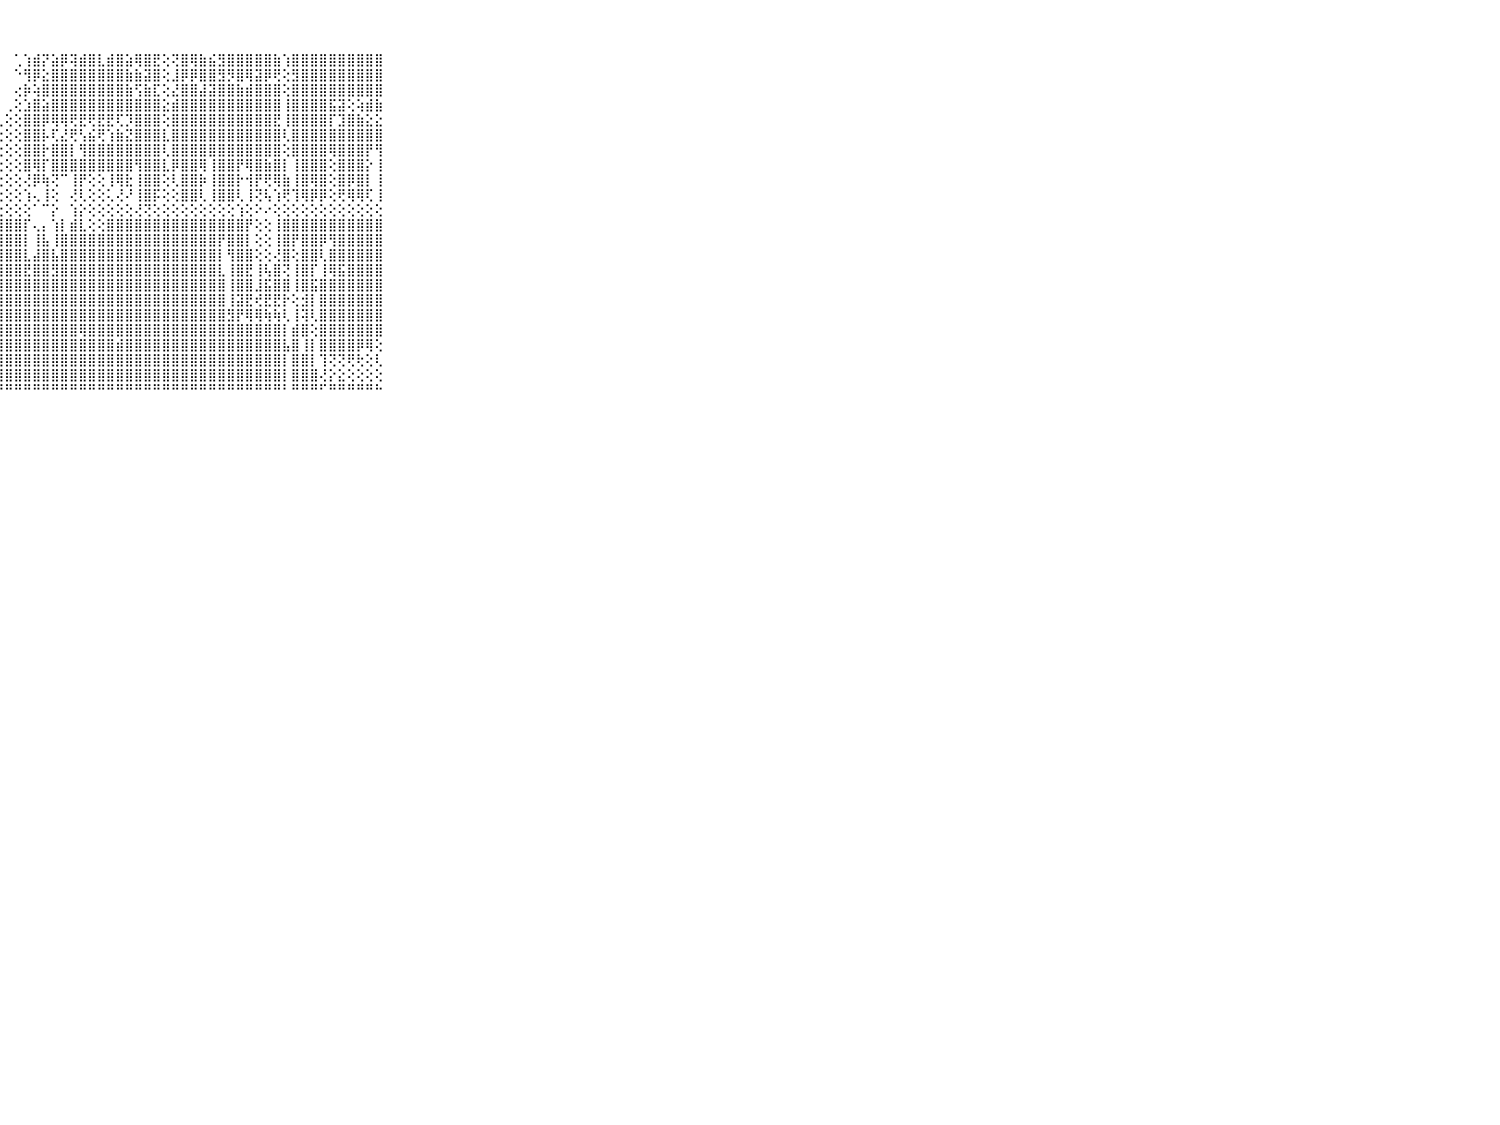

⠀⠀⠀⠀⠀⠀⠀⠀⠀⠀⠀⠀⠀⠀⠀⠀⠀⠀⠀⠀⠀⠀⠀⠀⠀⢕⢀⠀⠀⢁⢱⣾⡝⣵⡿⢽⣾⣿⣇⣾⣿⣵⢿⣿⣟⢕⢝⣿⢿⣷⣮⣻⣿⣿⣿⣿⣿⣷⢱⣿⣿⣿⣿⣿⣿⣿⣿⣿⣿⠀⠀⠀⠀⠀⠀⠀⠀⠀⠀⠀⠀
⠀⠀⠀⠀⠀⠀⠀⠀⠀⠀⠀⠀⠀⠀⠀⠀⠀⠀⠀⠀⠀⠀⠀⠀⢔⢕⢕⠀⠀⠑⢻⡿⣕⣿⣿⣿⣿⣿⣿⣿⣿⣷⣷⣽⣿⢕⣸⡿⡿⣿⣿⣻⡻⣿⢿⣽⡿⢟⢕⣻⣿⣿⣿⣿⣿⣿⣿⣿⣿⠀⠀⠀⠀⠀⠀⠀⠀⠀⠀⠀⠀
⠀⠀⠀⠀⠀⠀⠀⠀⠀⠀⠀⠀⠀⠀⠀⠀⠀⠀⠀⠀⠀⠀⠀⠀⢕⢕⢄⠀⠀⢔⡷⢵⣿⣿⣿⣿⣿⣿⣿⣿⣿⣷⢫⣷⣏⢕⣜⣿⣿⣼⣽⣿⣿⣷⣾⣿⣿⣿⢕⣿⣿⣿⣿⣿⣿⣿⣿⣿⣿⠀⠀⠀⠀⠀⠀⠀⠀⠀⠀⠀⠀
⠀⠀⠀⠀⠀⠀⠀⠀⠀⠀⠀⠀⠀⠀⠀⠀⠀⠀⠀⠀⠀⠀⠀⠀⢕⢕⢕⠀⢀⢕⣱⣿⣵⣿⣿⣿⣿⣿⣿⣿⣿⣿⣿⣿⣿⣕⣾⣿⣿⣿⣿⣿⣿⣿⣿⣿⣿⣿⢸⣿⣿⣿⣿⣯⣽⢕⢵⣾⣷⠀⠀⠀⠀⠀⠀⠀⠀⠀⠀⠀⠀
⠀⠀⠀⠀⠀⠀⠀⠀⠀⠀⠀⠀⠀⠀⠀⠀⠀⠀⠀⠀⠀⠀⠀⢕⢕⢕⢕⢀⢕⢕⣿⣿⡿⢿⢿⢟⣟⢟⣟⣟⢏⡹⣿⣿⣿⢕⣿⣿⣿⣿⣿⣿⣿⣿⣿⣿⣿⣟⢸⣿⣿⣿⣿⡏⣹⣿⣷⣕⣕⠀⠀⠀⠀⠀⠀⠀⠀⠀⠀⠀⠀
⠀⠀⠀⠀⠀⠀⠀⠀⠀⠀⠀⠀⠀⠀⠀⠀⠀⠀⠀⠀⠀⠀⠀⢕⢕⢕⢕⢕⢕⢕⣿⣿⡧⢏⣜⢟⢣⣮⢟⢱⣷⣝⣿⣿⣿⣇⣿⣿⣿⣿⣿⣿⣿⣿⣿⣿⣿⣿⢇⣿⣿⣿⣿⣿⣿⣿⣿⣿⣿⠀⠀⠀⠀⠀⠀⠀⠀⠀⠀⠀⠀
⠀⠀⠀⠀⠀⠀⠀⠀⠀⠀⠀⠀⠀⠀⠀⠀⠀⠀⠀⠀⠀⠀⠀⢕⢕⢕⢕⢕⢕⢕⣿⣿⡗⣿⣿⡇⢻⣿⣿⣿⣿⣿⣿⣿⣿⢇⣿⣿⣿⣿⣿⣿⣿⣿⣿⣿⣿⣿⢕⣿⣿⣿⣿⢿⣿⣿⣿⡟⢻⠀⠀⠀⠀⠀⠀⠀⠀⠀⠀⠀⠀
⠀⠀⠀⠀⠀⠀⠀⠀⠀⠀⠀⠀⠀⠀⠀⠀⠀⠀⠀⠀⠀⢔⢕⢕⢕⢕⢕⢕⢕⢕⣿⢿⡏⣿⣿⣿⣿⣿⣿⣿⣿⣿⢻⣿⣿⣇⡿⣿⣿⢿⢸⣿⣿⡟⢿⣿⣷⣿⡇⢸⣿⣿⣿⢕⣿⣿⣿⡕⢸⠀⠀⠀⠀⠀⠀⠀⠀⠀⠀⠀⠀
⠀⠀⠀⠀⠀⠀⠀⠀⠀⠀⠀⠀⠀⠀⠀⠀⠀⠀⠀⠀⢄⢕⢁⢕⢕⢕⢕⢕⢕⢕⢜⡿⢷⢝⠉⢸⡟⢕⢕⢸⢿⣗⢸⣿⣿⢕⢇⣿⣿⡷⢸⣿⣿⡗⢺⡟⢟⢿⣷⢸⣿⢿⣿⢕⣿⡿⣿⡇⢸⠀⠀⠀⠀⠀⠀⠀⠀⠀⠀⠀⠀
⠀⠀⠀⠀⠀⠀⠀⠀⠀⠀⠀⠀⠀⠀⠀⠀⠀⢔⢅⢐⢱⣧⢔⢕⢕⢕⢕⢕⢕⢕⢱⢄⢸⢕⠀⢜⢇⢕⢕⢅⢜⠜⢸⣿⡯⢕⢕⣿⣿⢇⢸⣿⣿⢇⢸⢝⢧⢱⢟⢹⢿⡿⡿⢕⢟⢿⢿⢏⢸⠀⠀⠀⠀⠀⠀⠀⠀⠀⠀⠀⠀
⠀⠀⠀⠀⠀⠀⠀⠀⠀⠀⠀⠐⠀⠀⠀⠀⠀⠀⠀⠁⠑⢜⢕⢕⢕⢕⢕⢕⢕⢕⢕⠁⠉⡕⠀⢱⡕⢕⢕⢕⢕⢕⢜⢝⢕⢕⢕⢕⢕⢕⢕⢕⢕⢱⢕⠕⠔⢕⢕⢕⢕⢕⢕⢕⢕⢕⢕⢕⢕⠀⠀⠀⠀⠀⠀⠀⠀⠀⠀⠀⠀
⠀⠀⠀⠀⠀⠀⠀⠀⠀⠀⠀⣷⣷⣷⣷⣷⣷⣷⣷⣷⣷⣳⣾⣾⣿⣿⣿⣿⣿⣿⡏⢄⡄⢱⡇⣾⣇⢕⢕⣿⣿⣿⣿⣿⣿⣿⣿⣿⣿⣿⣿⣿⣿⣿⡟⢕⢕⢸⣿⣿⣿⣿⣿⣿⣿⣿⣿⣿⣿⠀⠀⠀⠀⠀⠀⠀⠀⠀⠀⠀⠀
⠀⠀⠀⠀⠀⠀⠀⠀⠀⠀⠀⣿⣿⣿⣿⣿⣿⣿⣿⣿⣿⣿⣿⣿⣿⣿⣿⣿⣿⣿⡇⢸⣧⢸⣿⣿⣿⣿⣿⣿⣿⣿⣿⣿⣿⣿⣿⣿⣿⣿⣿⡟⣿⣿⡇⢕⢕⢸⣿⡟⣿⣿⡿⢻⣿⣿⣿⣿⣿⠀⠀⠀⠀⠀⠀⠀⠀⠀⠀⠀⠀
⠀⠀⠀⠀⠀⠀⠀⠀⠀⠀⠀⣿⣿⣿⣿⣿⣿⣿⣿⣿⣿⢿⣿⣿⣿⣿⣿⣿⣿⣿⣇⣼⣿⣧⣿⣿⣿⣿⣿⣿⣿⣿⣿⣿⣿⣿⣿⣿⣿⣿⣿⡇⢻⣿⣿⢕⢕⢜⣿⢕⣿⣿⢇⣿⣿⣿⣿⣿⣿⠀⠀⠀⠀⠀⠀⠀⠀⠀⠀⠀⠀
⠀⠀⠀⠀⠀⠀⠀⠀⠀⠀⠀⣍⣍⣭⣽⣿⣿⣿⣿⣿⣿⣷⣿⣿⣿⣿⣿⣿⣿⣿⣟⣿⣿⣻⣿⣿⣿⣿⣿⣿⣿⣿⣿⣿⣿⣿⣿⣿⣿⣿⣿⣇⢸⣿⣟⢸⢧⣿⢝⢸⣿⡏⢸⢿⣯⣿⣿⣿⣿⠀⠀⠀⠀⠀⠀⠀⠀⠀⠀⠀⠀
⠀⠀⠀⠀⠀⠀⠀⠀⠀⠀⠀⣿⣿⣿⣿⣿⣿⣿⣿⣿⣿⣿⣿⣿⣿⣿⣿⣿⣿⣿⣿⣿⣿⣿⣿⣿⣿⣿⣿⣿⣿⣿⣿⣿⣿⣿⣿⣿⣿⣿⣿⣿⢸⣿⣿⣸⣯⣿⣿⢸⣿⣯⣿⣿⣿⣿⣿⣿⣿⠀⠀⠀⠀⠀⠀⠀⠀⠀⠀⠀⠀
⠀⠀⠀⠀⠀⠀⠀⠀⠀⠀⠀⣿⣿⣿⣿⣿⣿⣿⣿⣿⣿⣿⣿⣿⣿⣿⣿⣿⣿⣿⣿⣿⣿⣿⣿⣿⣿⣿⣿⣿⣿⣿⣿⣿⣿⣿⣿⣿⣿⣿⣿⣿⢸⣽⣟⢞⣟⣟⡗⢕⣺⡇⣿⣿⣿⣿⣿⣿⣿⠀⠀⠀⠀⠀⠀⠀⠀⠀⠀⠀⠀
⠀⠀⠀⠀⠀⠀⠀⠀⠀⠀⠀⣿⣿⣿⢿⢿⢿⣿⣿⣿⣿⣿⣿⣿⣿⣿⣿⣿⣿⣿⣿⣿⣿⣿⣿⣿⣿⣿⣿⣿⣿⣿⣿⣿⣿⣿⣿⣿⣿⣿⣿⣿⣻⡟⢿⢿⢷⢷⢇⢸⢽⢇⣿⣿⣿⣿⣿⣿⣿⠀⠀⠀⠀⠀⠀⠀⠀⠀⠀⠀⠀
⠀⠀⠀⠀⠀⠀⠀⠀⠀⠀⠀⣸⣿⣿⣿⣿⣿⣿⣿⣷⣾⣷⣾⣿⣽⣽⣿⣿⣿⣿⣿⣿⣿⣿⣿⣿⢿⣿⣿⣿⣿⣿⣿⣿⣿⣿⣿⣿⣿⣿⣿⣿⣿⣿⣿⣿⣿⣿⡇⣾⣿⢕⣿⣿⣿⣿⣿⣿⣿⠀⠀⠀⠀⠀⠀⠀⠀⠀⠀⠀⠀
⠀⠀⠀⠀⠀⠀⠀⠀⠀⠀⠀⣿⣿⣿⣿⣿⣿⣿⣿⣿⣿⣿⣿⣿⣿⣿⣿⣿⣿⣿⣿⣿⣿⣿⣿⣿⣿⣿⣿⣿⣾⣿⣿⣿⣿⣿⣿⣿⣿⣿⣿⣿⣿⣿⣿⣿⣿⣿⣧⣿⢸⡇⣿⣿⣿⣿⡿⢿⢕⠀⠀⠀⠀⠀⠀⠀⠀⠀⠀⠀⠀
⠀⠀⠀⠀⠀⠀⠀⠀⠀⠀⠀⣿⣿⣿⣿⣿⣿⣿⣿⣿⣿⣿⣿⣿⣿⣿⣿⣿⣿⣿⣿⣿⣿⣿⣿⣿⣿⣿⣿⣿⣿⣿⣿⣿⣿⣿⣿⣿⣿⣿⣿⣿⣿⣿⣿⣿⣿⣿⡇⣿⣿⡇⢹⢝⢝⢟⢗⢕⢇⠀⠀⠀⠀⠀⠀⠀⠀⠀⠀⠀⠀
⠀⠀⠀⠀⠀⠀⠀⠀⠀⠀⠀⣿⣿⣿⣿⣿⣿⣿⣿⣿⣿⣿⣿⣿⣿⣿⣿⣿⣿⣿⣿⣿⣿⣿⣿⣿⣿⣿⣿⣿⣿⣿⣿⣿⣿⣿⣿⣿⣿⣿⣿⣿⣿⣿⣿⣿⣿⣿⡇⣿⣿⣿⢜⡕⣕⢕⢕⢕⢕⠀⠀⠀⠀⠀⠀⠀⠀⠀⠀⠀⠀
⠀⠀⠀⠀⠀⠀⠀⠀⠀⠀⠀⠛⠛⠛⠛⠛⠛⠛⠛⠛⠛⠛⠛⠛⠛⠛⠛⠛⠛⠛⠛⠛⠛⠛⠛⠛⠛⠛⠛⠛⠛⠛⠛⠛⠛⠛⠛⠛⠛⠛⠛⠛⠛⠛⠛⠛⠛⠛⠃⠛⠛⠛⠋⠛⠛⠛⠛⠛⠓⠀⠀⠀⠀⠀⠀⠀⠀⠀⠀⠀⠀